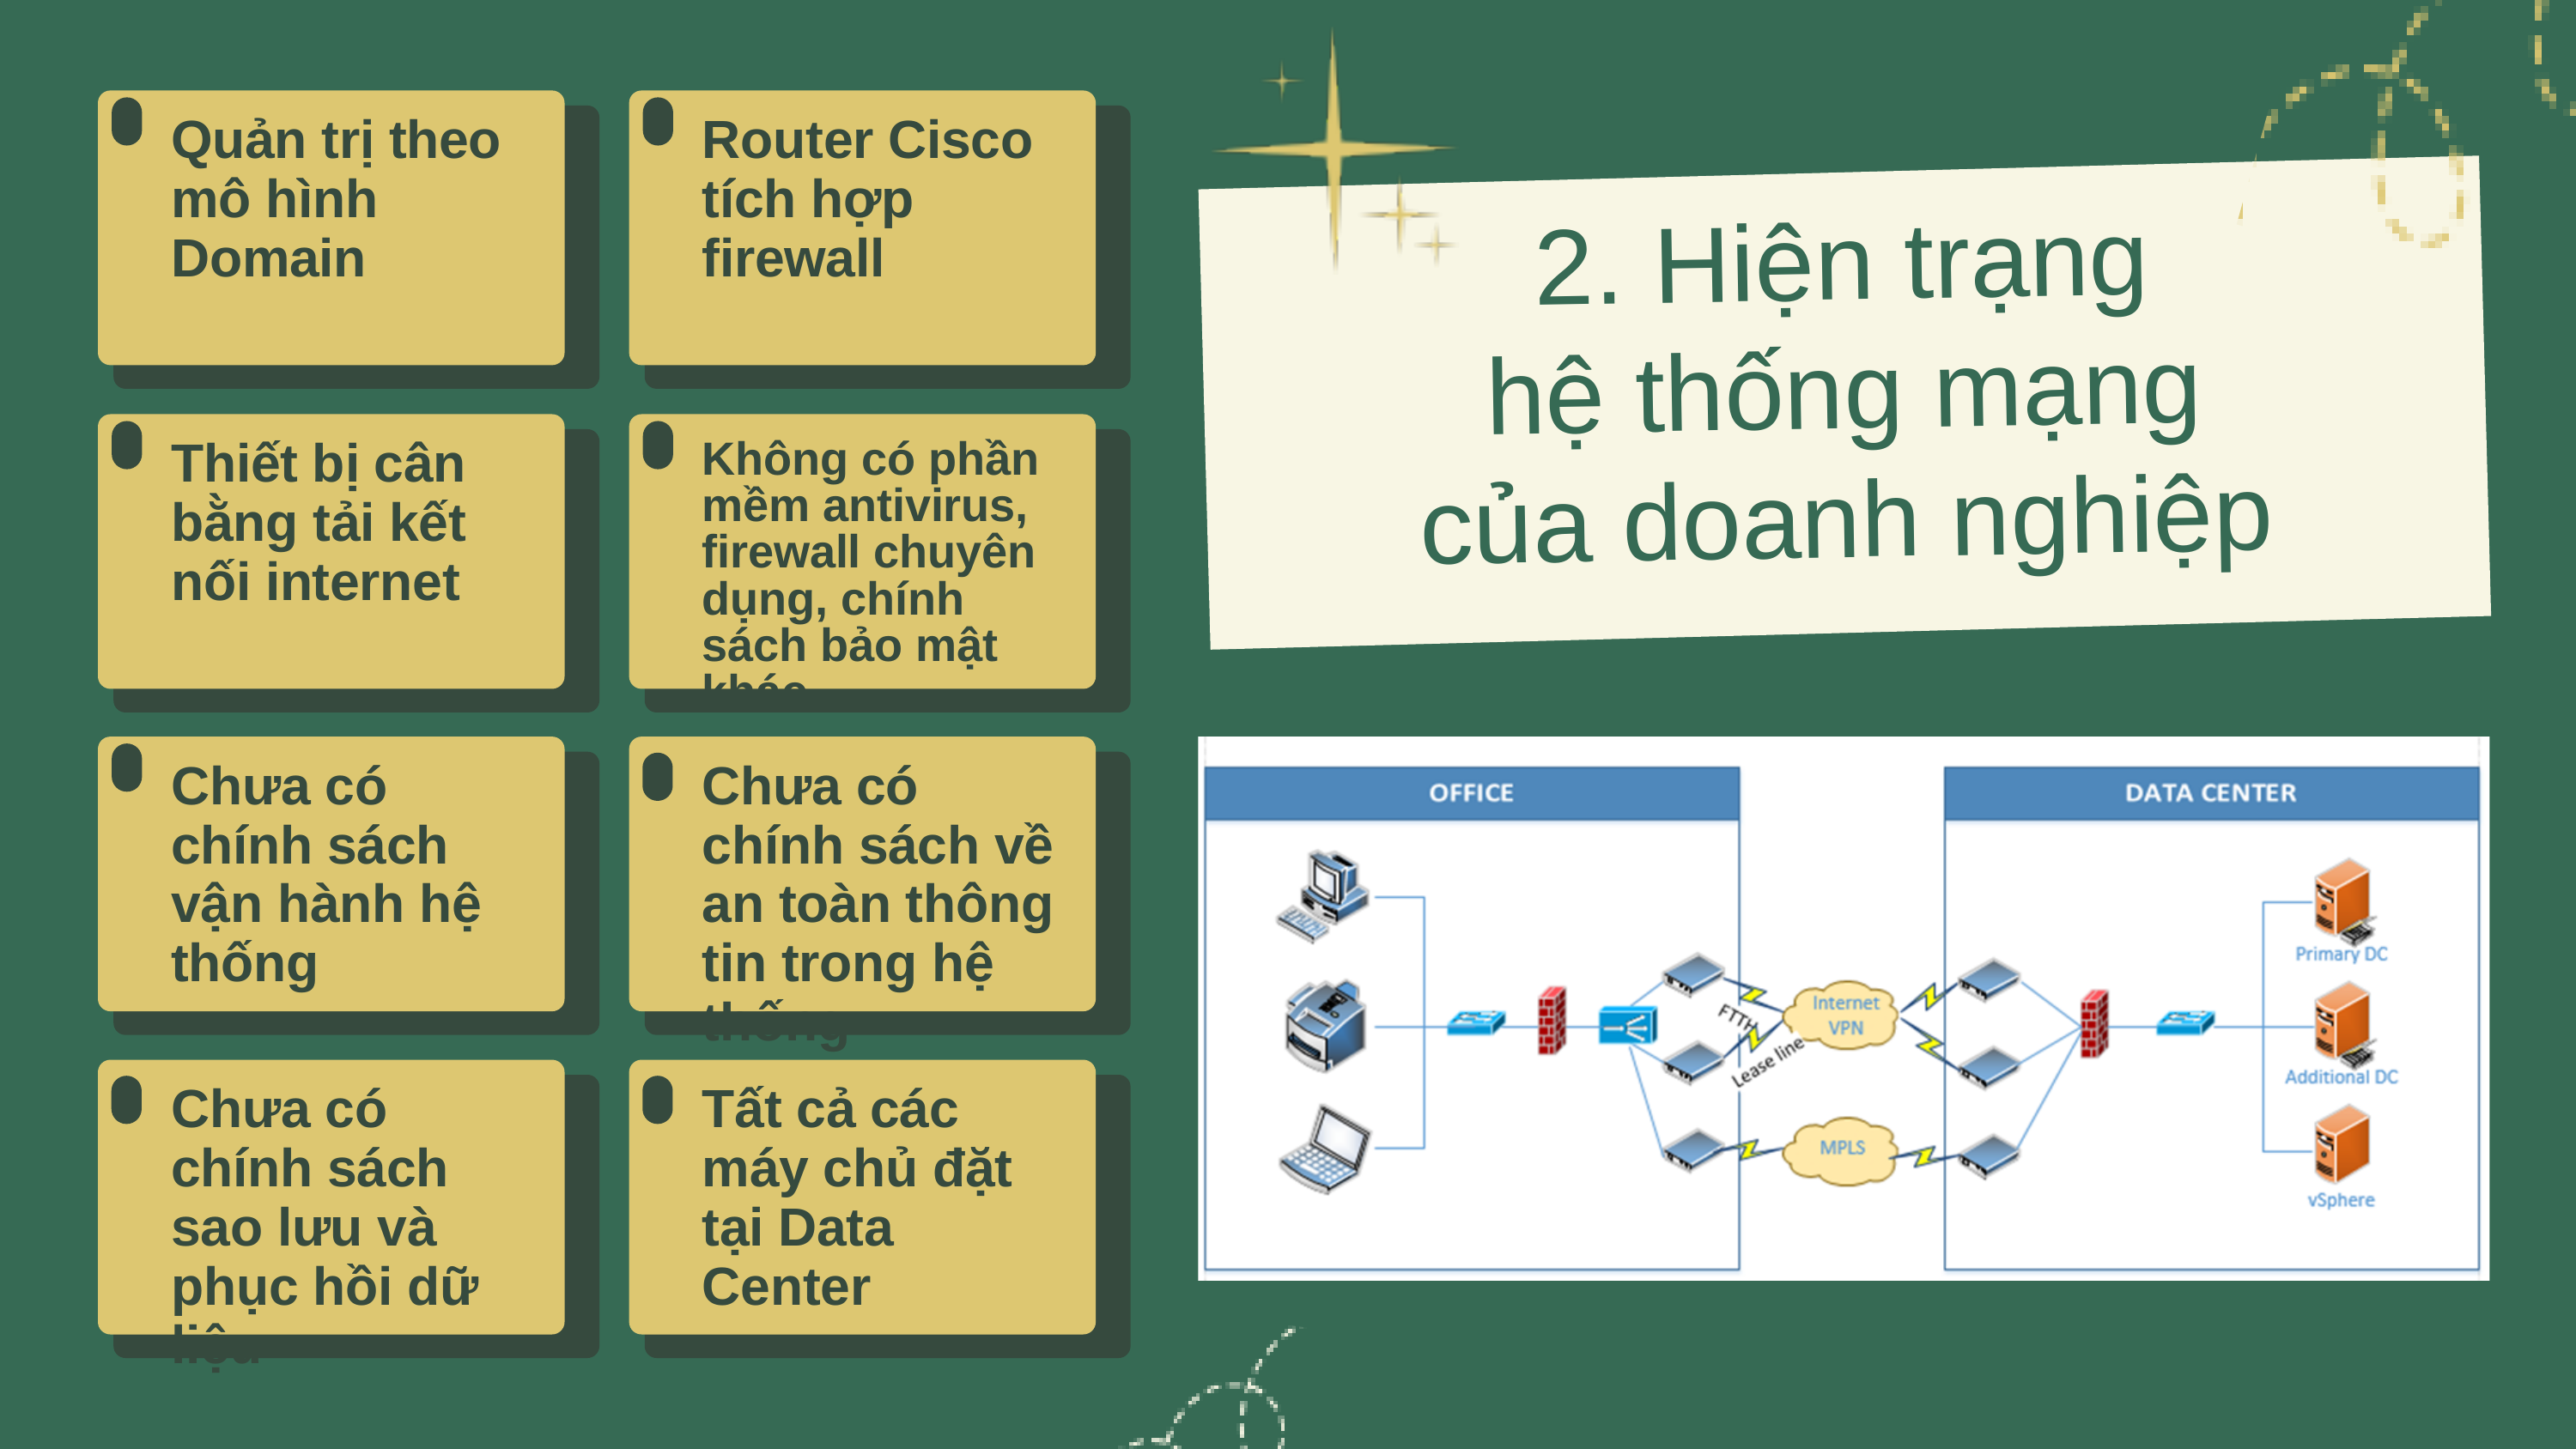

Quản trị theo mô hình Domain
Router Cisco tích hợp firewall

2. Hiện trạng
hệ thống mạng
của doanh nghiệp

Thiết bị cân bằng tải kết nối internet
Không có phần mềm antivirus, firewall chuyên dụng, chính sách bảo mật khác

Chưa có chính sách vận hành hệ thống
Chưa có chính sách về an toàn thông tin trong hệ thống

Chưa có chính sách sao lưu và phục hồi dữ liệu
Tất cả các máy chủ đặt tại Data Center